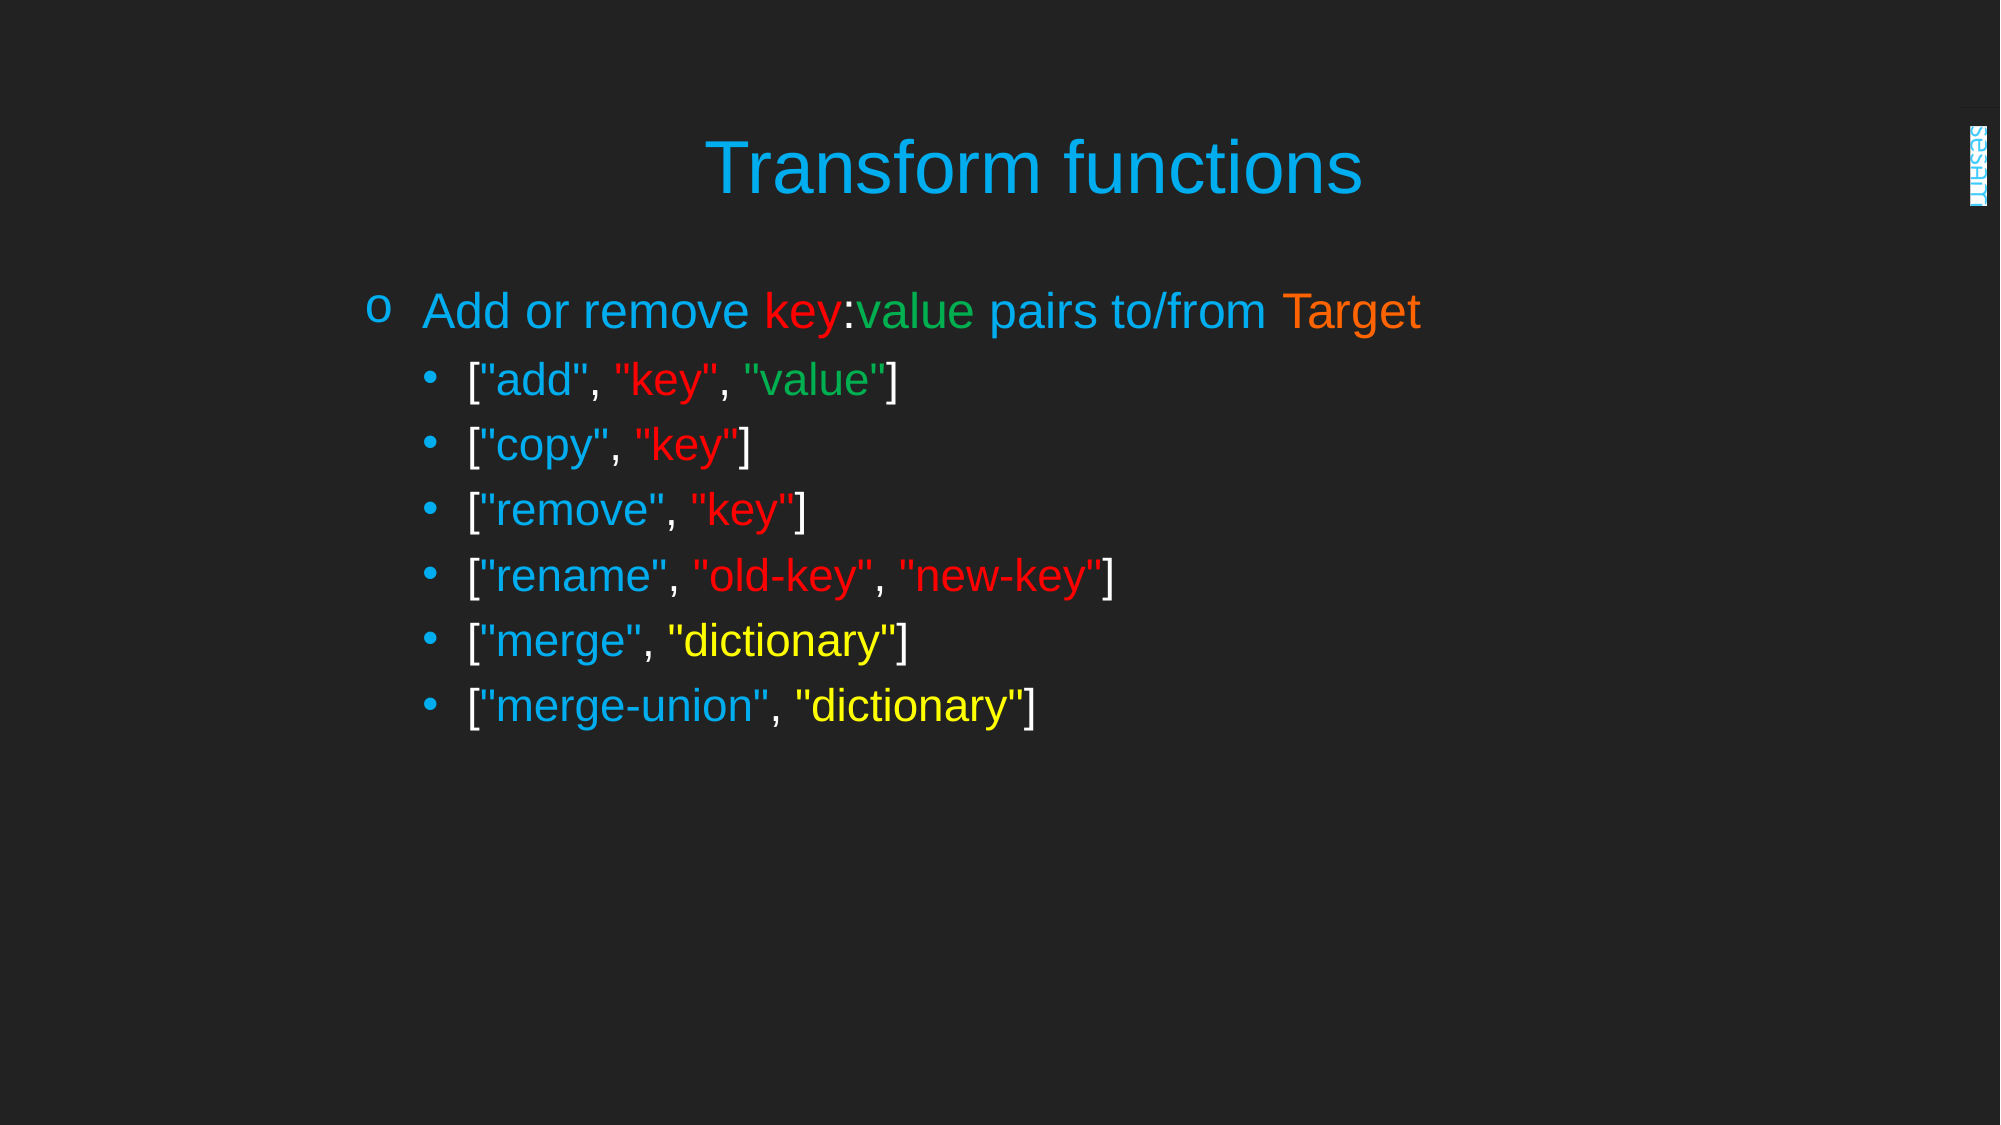

# Transform functions
Add or remove key:value pairs to/from Target
["add", "key", "value"]
["copy", "key"]
["remove", "key"]
["rename", "old-key", "new-key"]
["merge", "dictionary"]
["merge-union", "dictionary"]